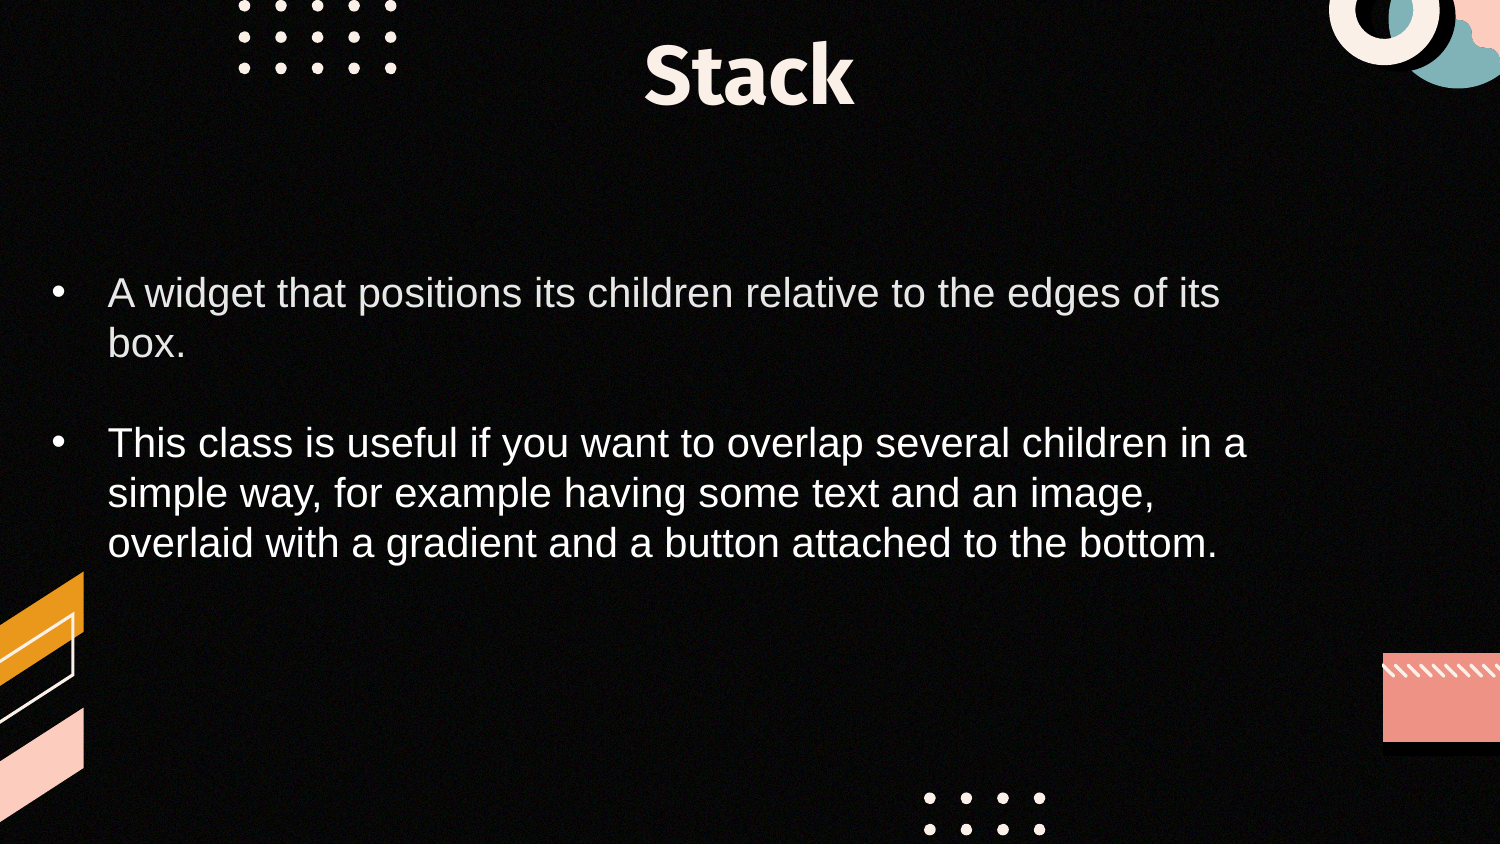

Stack
A widget that positions its children relative to the edges of its box.

This class is useful if you want to overlap several children in a simple way, for example having some text and an image, overlaid with a gradient and a button attached to the bottom.